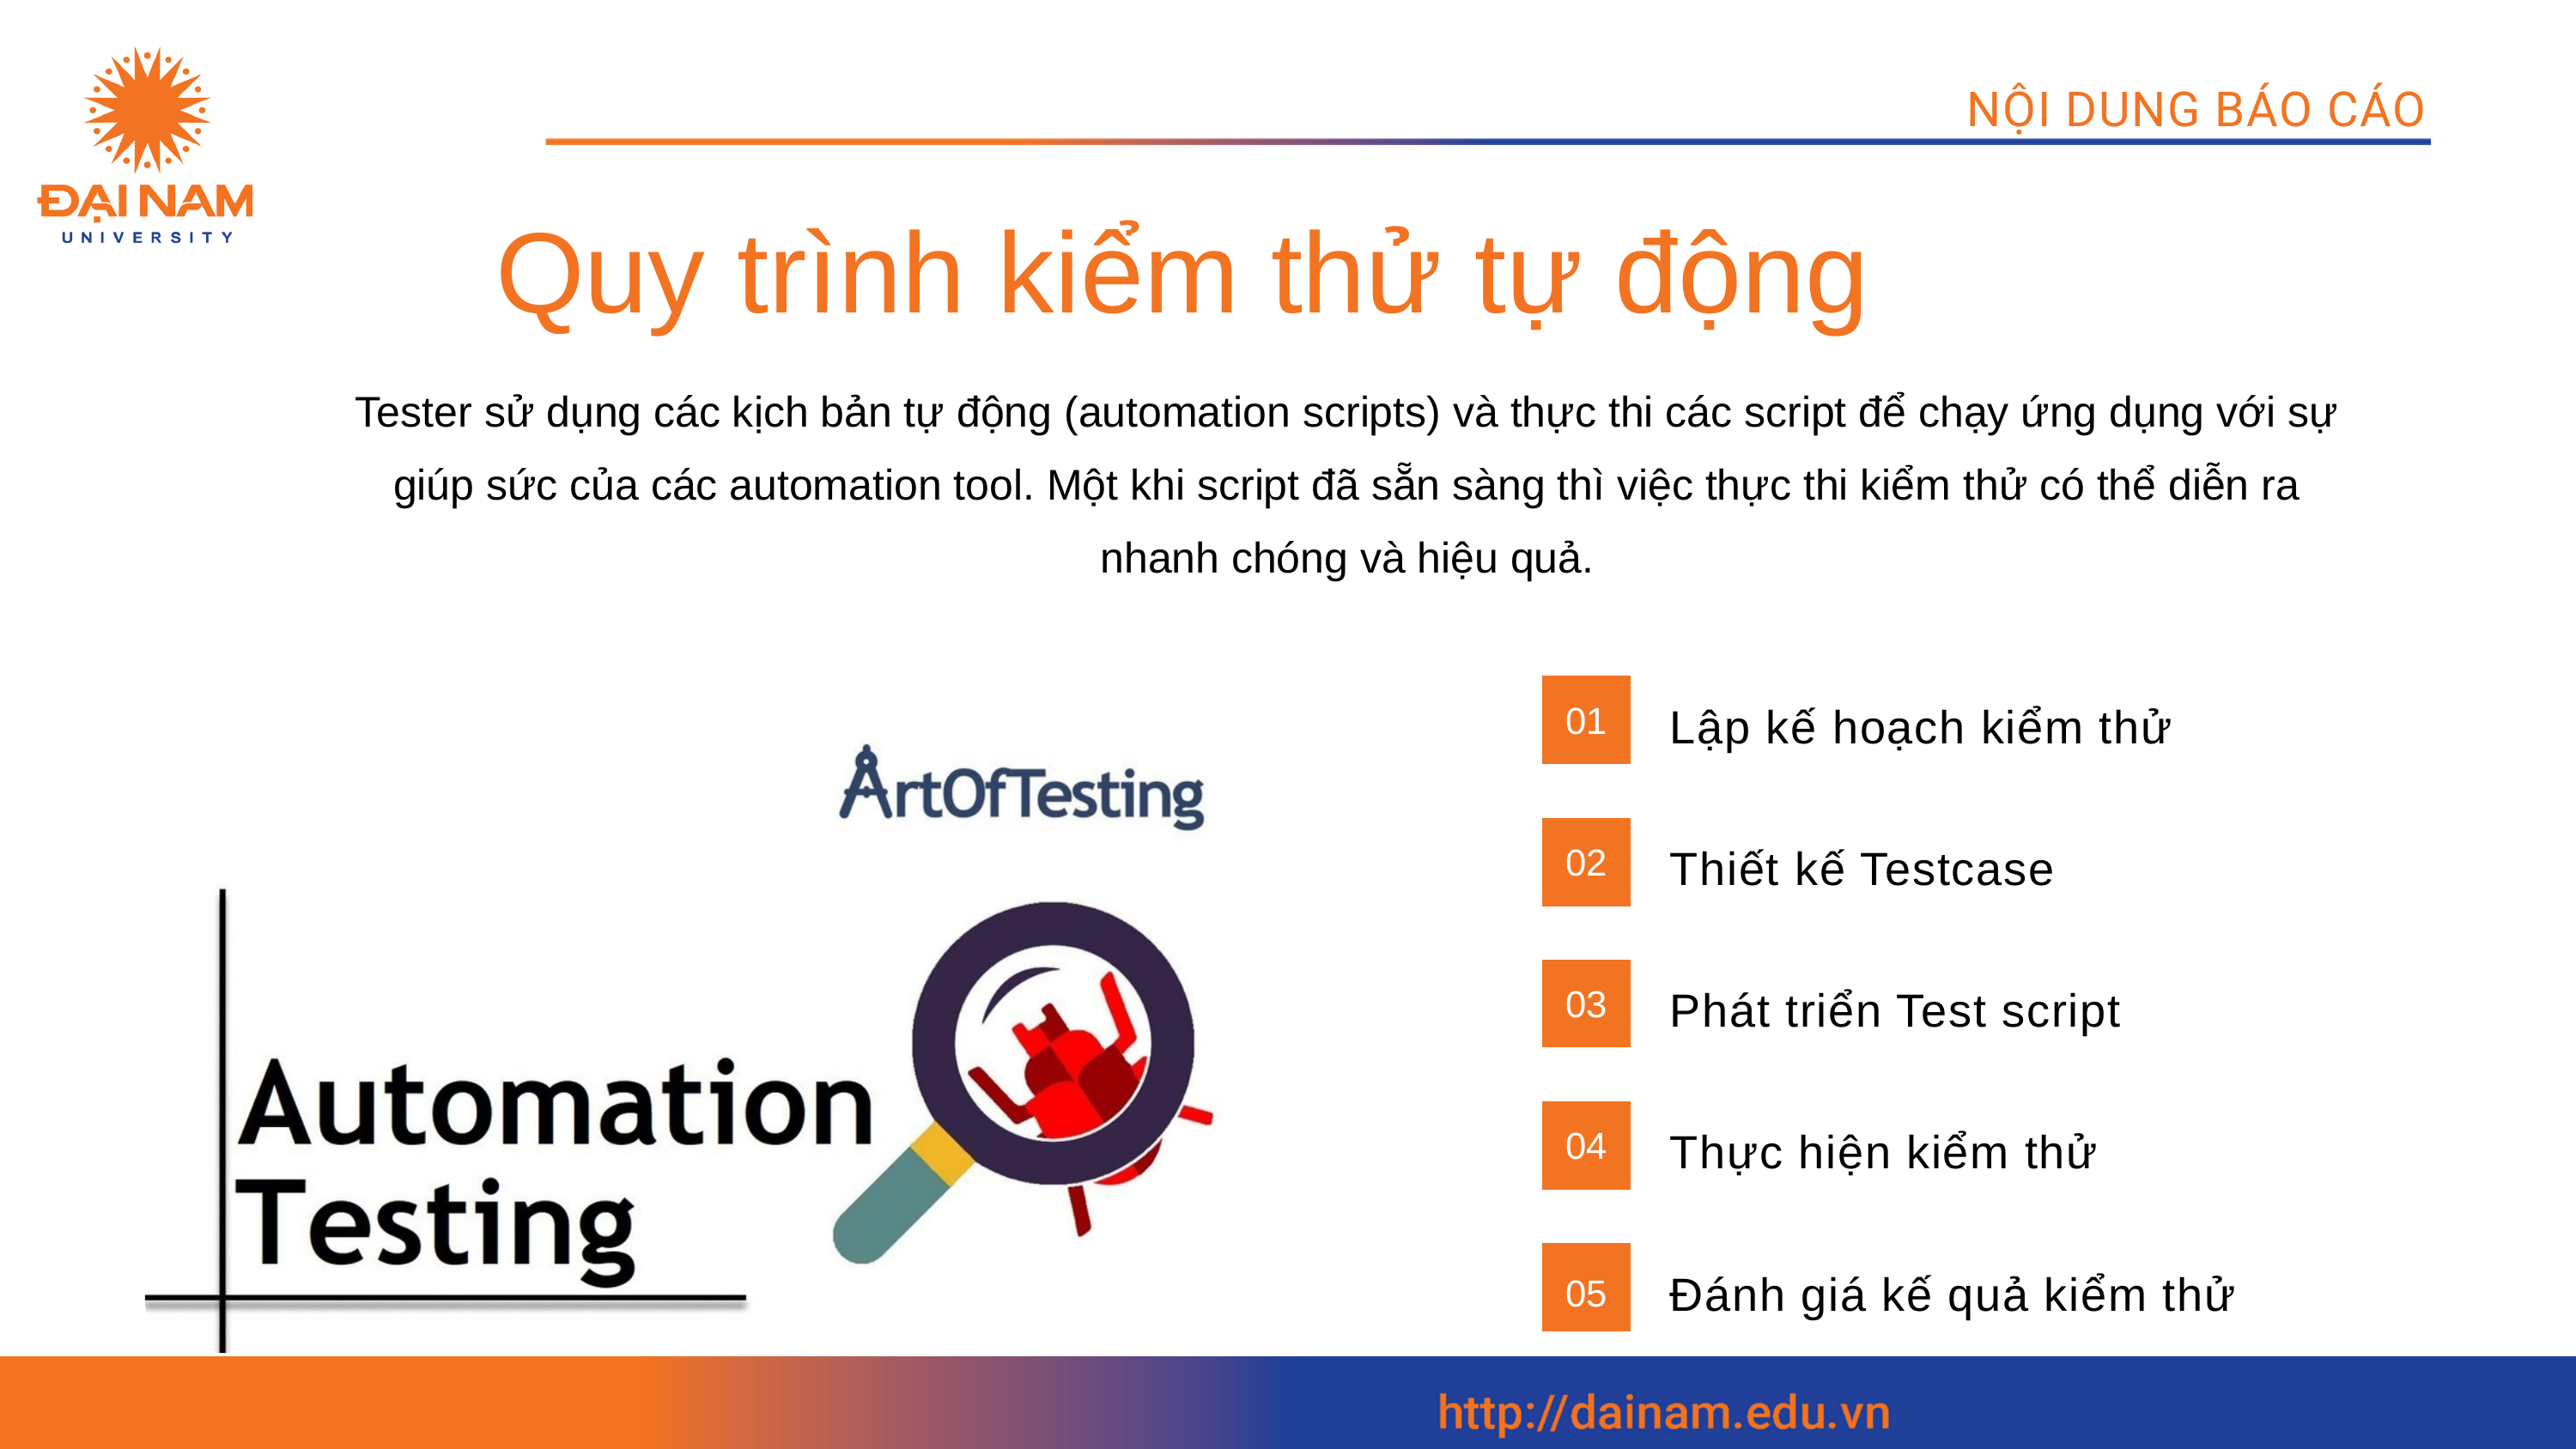

NỘI DUNG BÁO CÁO

Quy trình kiểm thử tự động
Tester sử dụng các kịch bản tự động (automation scripts) và thực thi các script để chạy ứng dụng với sự giúp sức của các automation tool. Một khi script đã sẵn sàng thì việc thực thi kiểm thử có thể diễn ra nhanh chóng và hiệu quả.
Lập kế hoạch kiểm thử

01

Thiết kế Testcase

02
Phát triển Test script

03
Thực hiện kiểm thử

04
Đánh giá kế quả kiểm thử

05